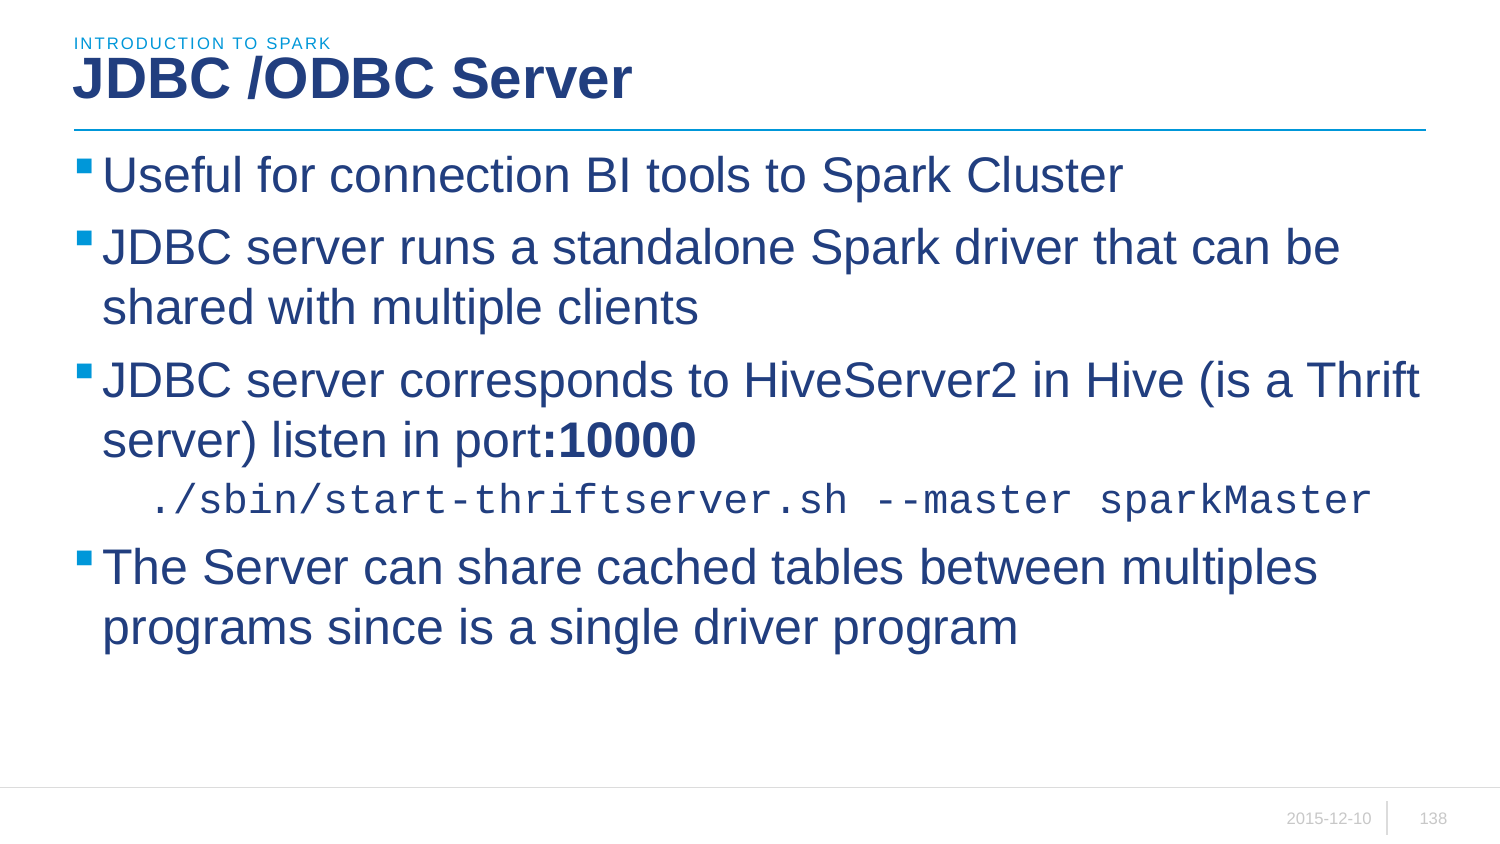

introduction to sparK
# JDBC /ODBC Server
Useful for connection BI tools to Spark Cluster
JDBC server runs a standalone Spark driver that can be shared with multiple clients
JDBC server corresponds to HiveServer2 in Hive (is a Thrift server) listen in port:10000
./sbin/start-thriftserver.sh --master sparkMaster
The Server can share cached tables between multiples programs since is a single driver program